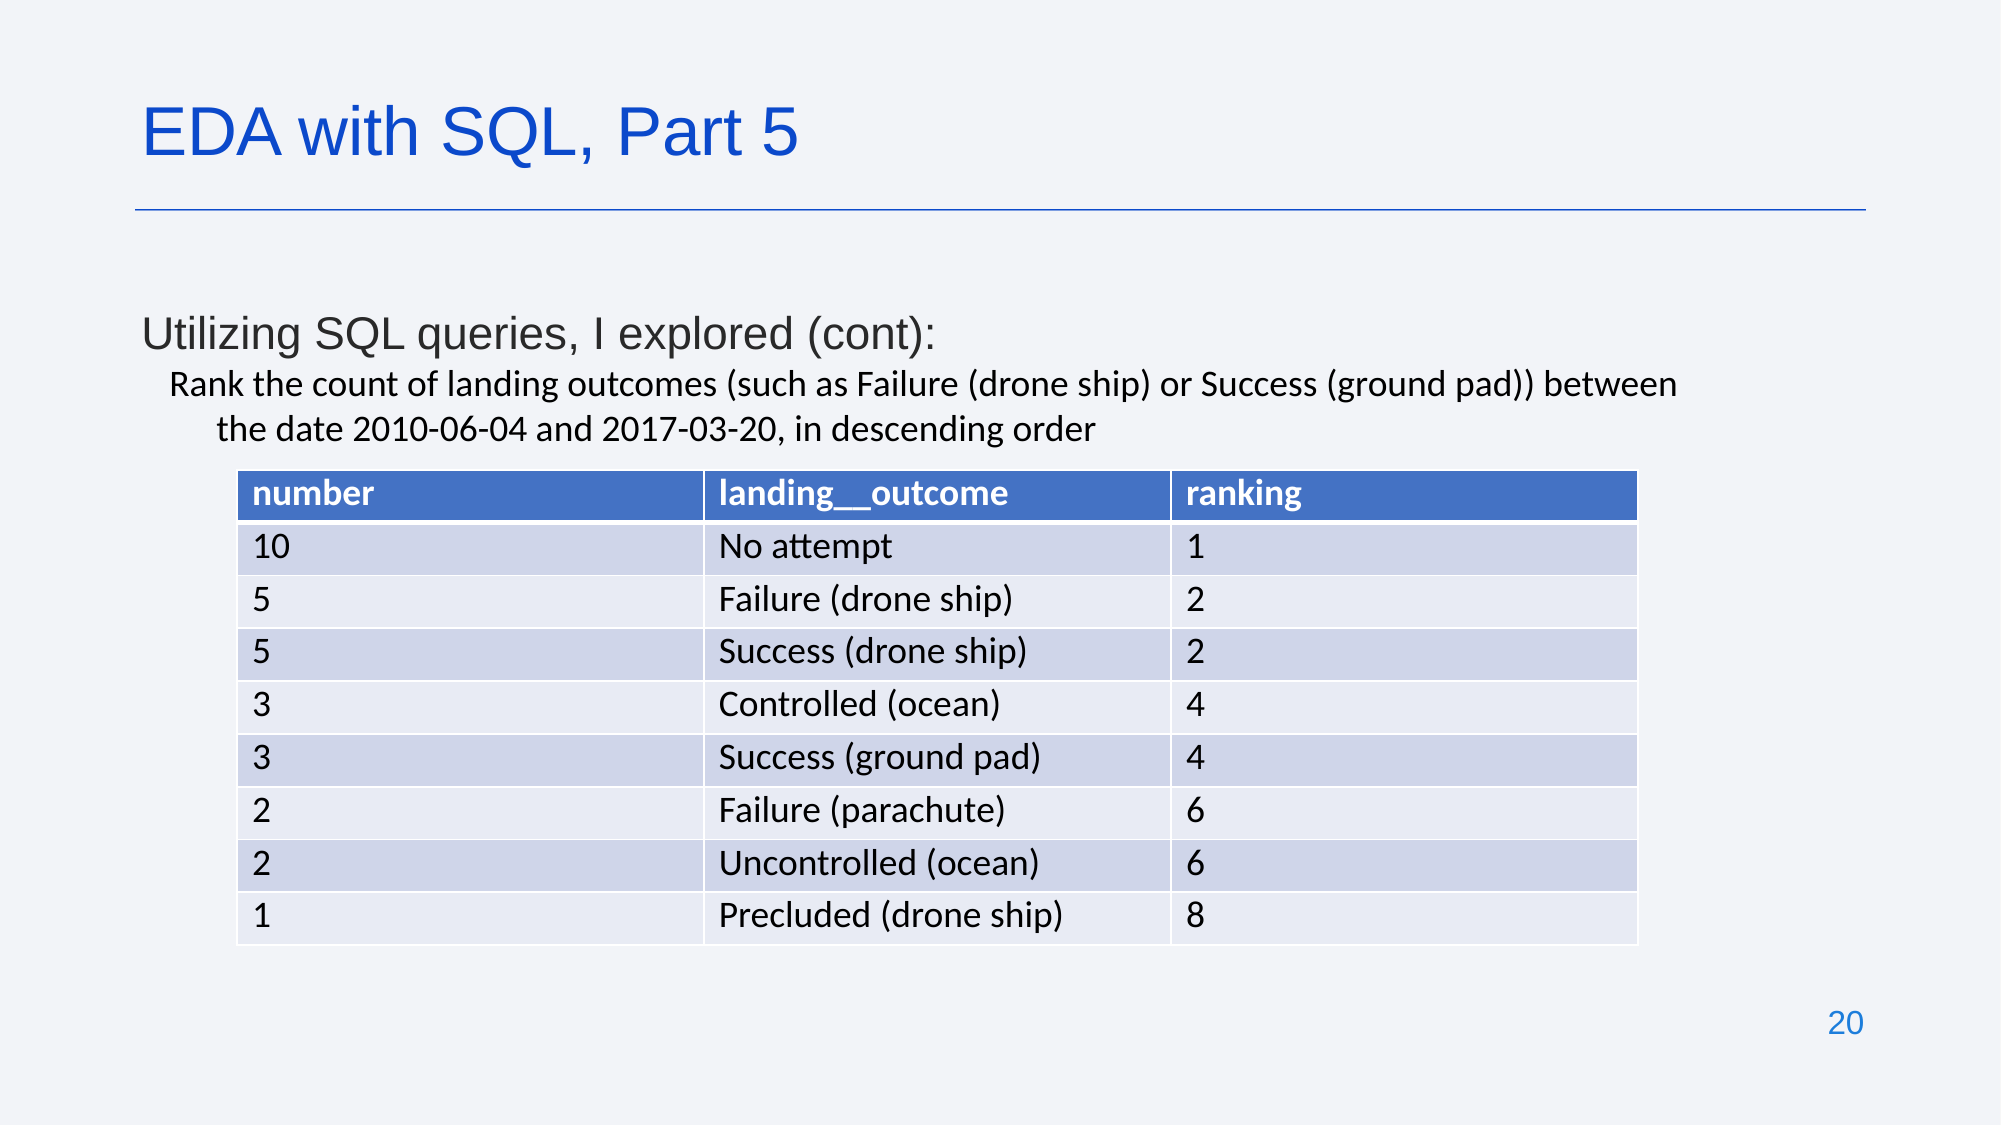

EDA with SQL, Part 5
Utilizing SQL queries, I explored (cont):
Rank the count of landing outcomes (such as Failure (drone ship) or Success (ground pad)) between the date 2010-06-04 and 2017-03-20, in descending order

| number | landing\_\_outcome | ranking |
| --- | --- | --- |
| 10 | No attempt | 1 |
| 5 | Failure (drone ship) | 2 |
| 5 | Success (drone ship) | 2 |
| 3 | Controlled (ocean) | 4 |
| 3 | Success (ground pad) | 4 |
| 2 | Failure (parachute) | 6 |
| 2 | Uncontrolled (ocean) | 6 |
| 1 | Precluded (drone ship) | 8 |
20